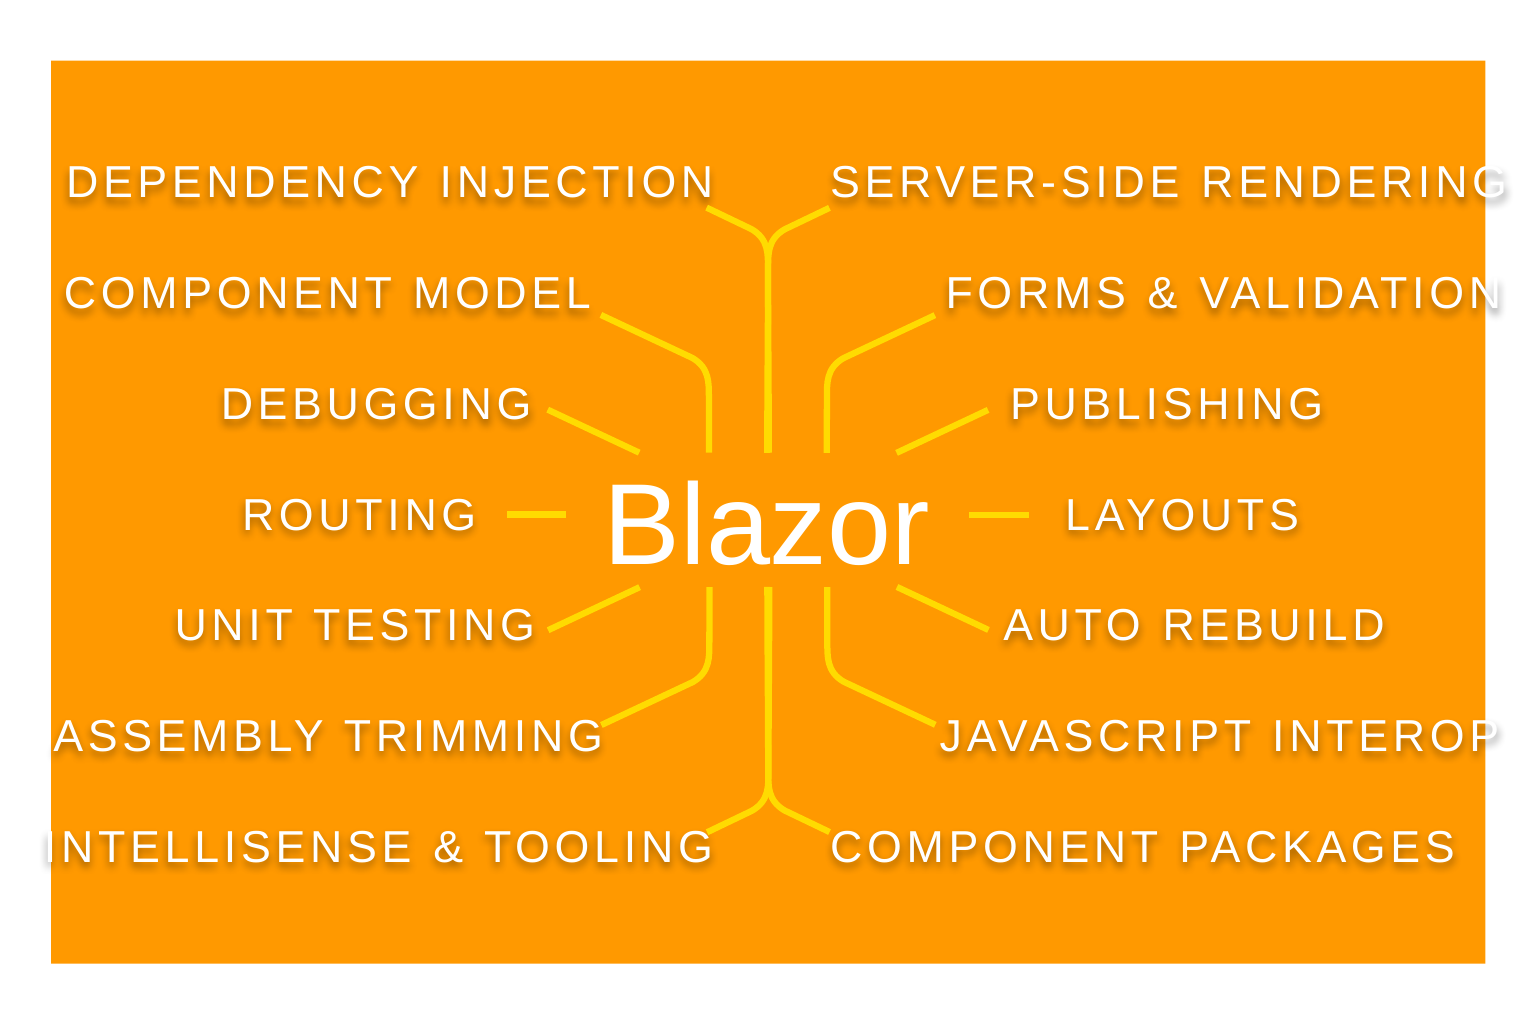

DEPENDENCY INJECTION
SERVER-SIDE RENDERING

COMPONENT MODEL
FORMS & VALIDATION

DEBUGGING
PUBLISHING

Blazor
ROUTING
LAYOUTS

UNIT TESTING
AUTO REBUILD
ASSEMBLY TRIMMING
JAVASCRIPT INTEROP
INTELLISENSE & TOOLING
COMPONENT PACKAGES